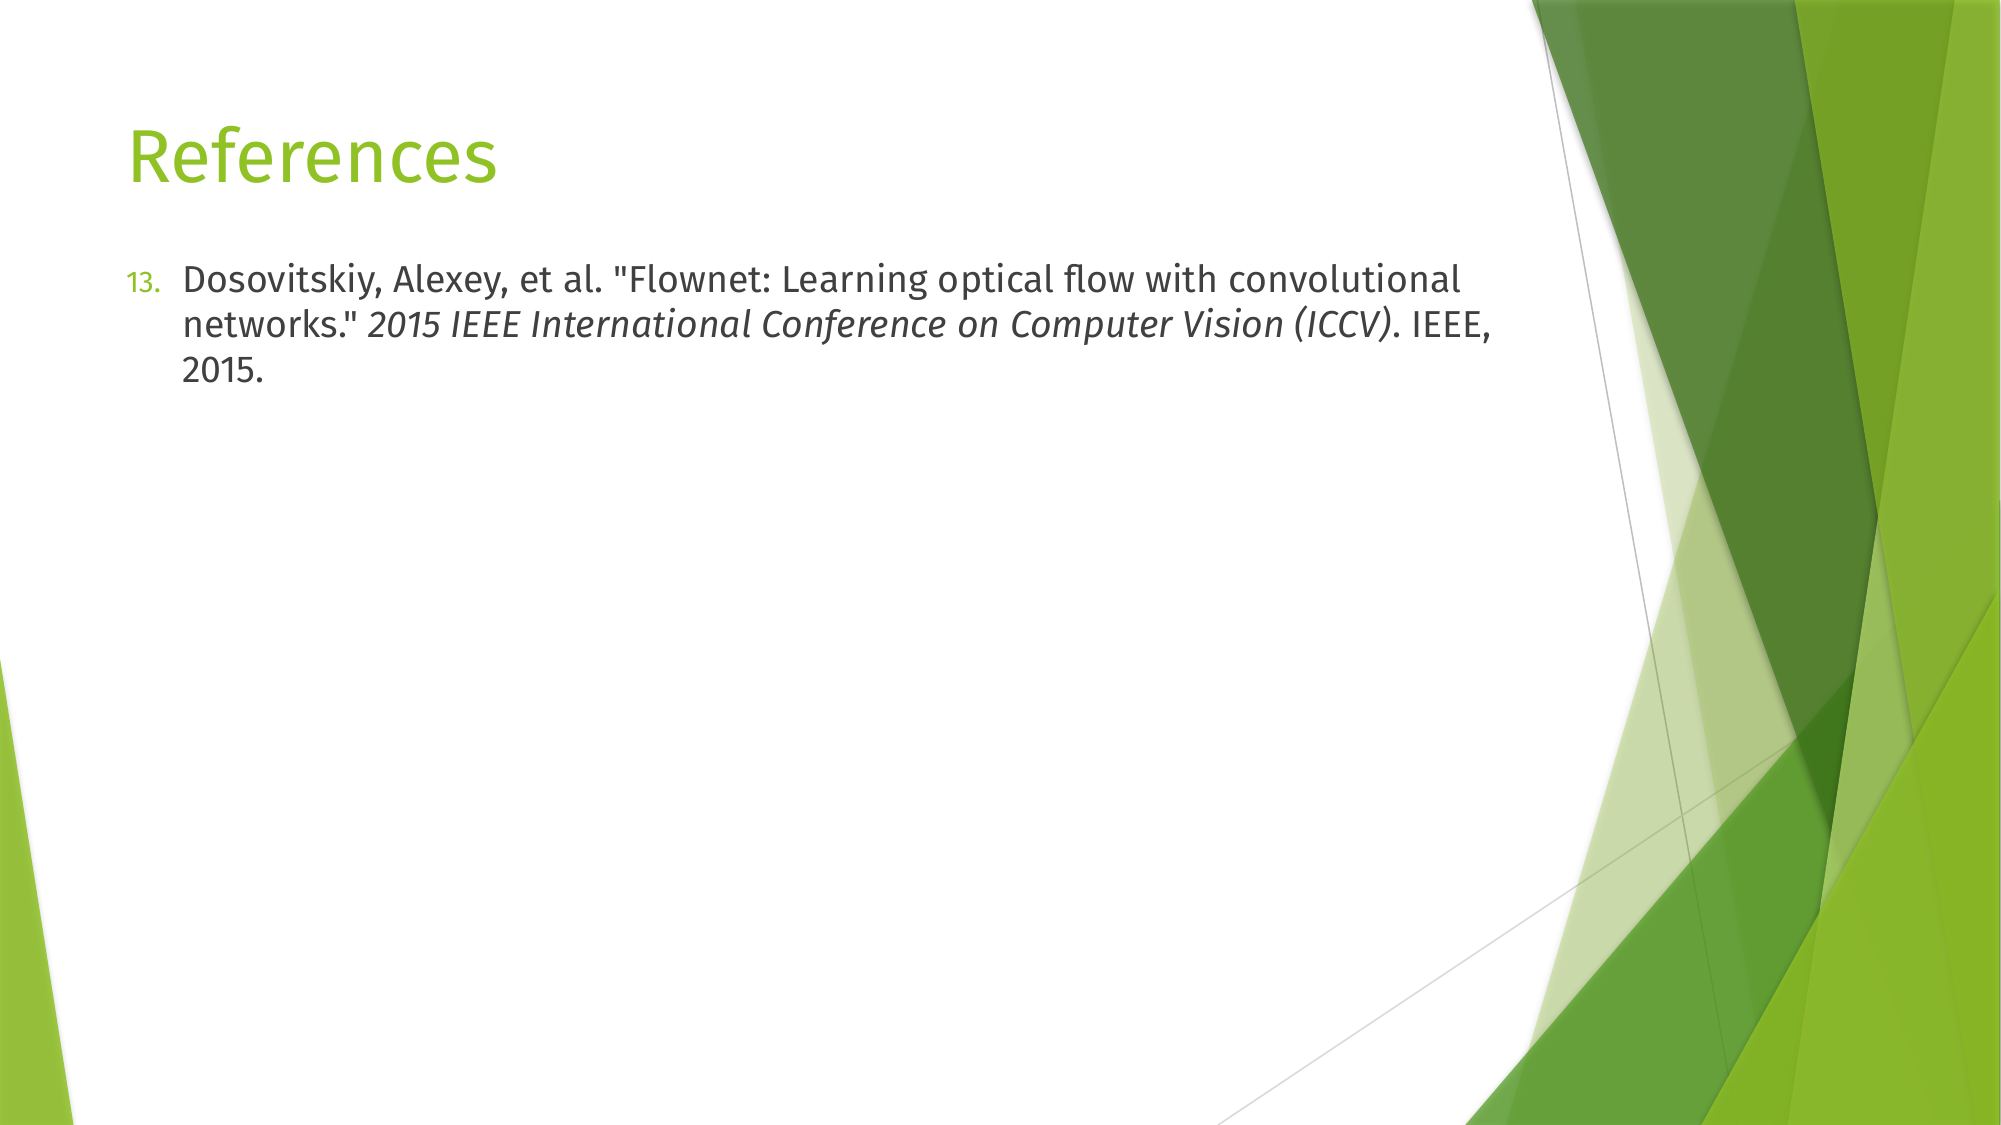

# References
Dosovitskiy, Alexey, et al. "Flownet: Learning optical flow with convolutional networks." 2015 IEEE International Conference on Computer Vision (ICCV). IEEE, 2015.